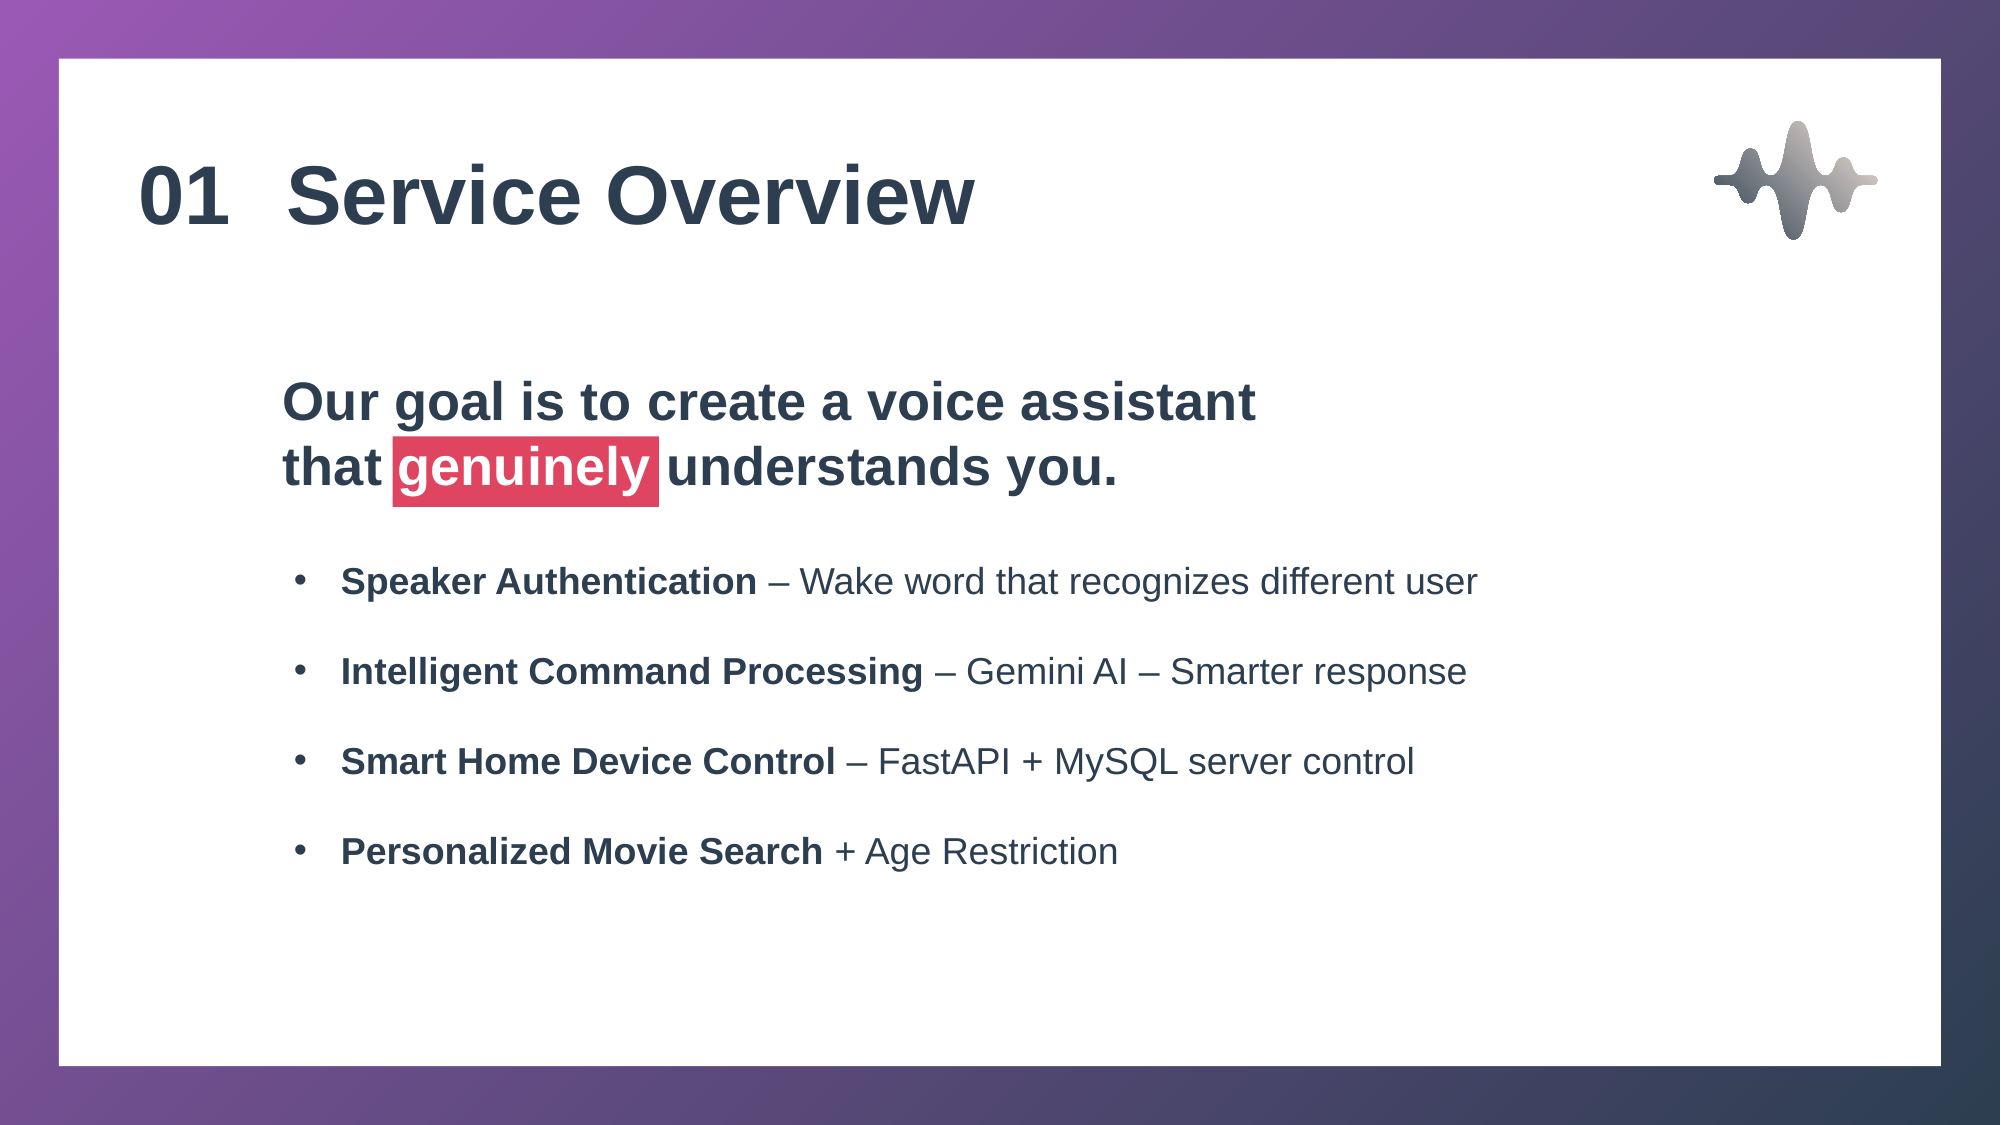

01
Service Overview
Our goal is to create a voice assistant
that genuinely understands you.

Speaker Authentication – Wake word that recognizes different user

Intelligent Command Processing – Gemini AI – Smarter response

Smart Home Device Control – FastAPI + MySQL server control

Personalized Movie Search + Age Restriction